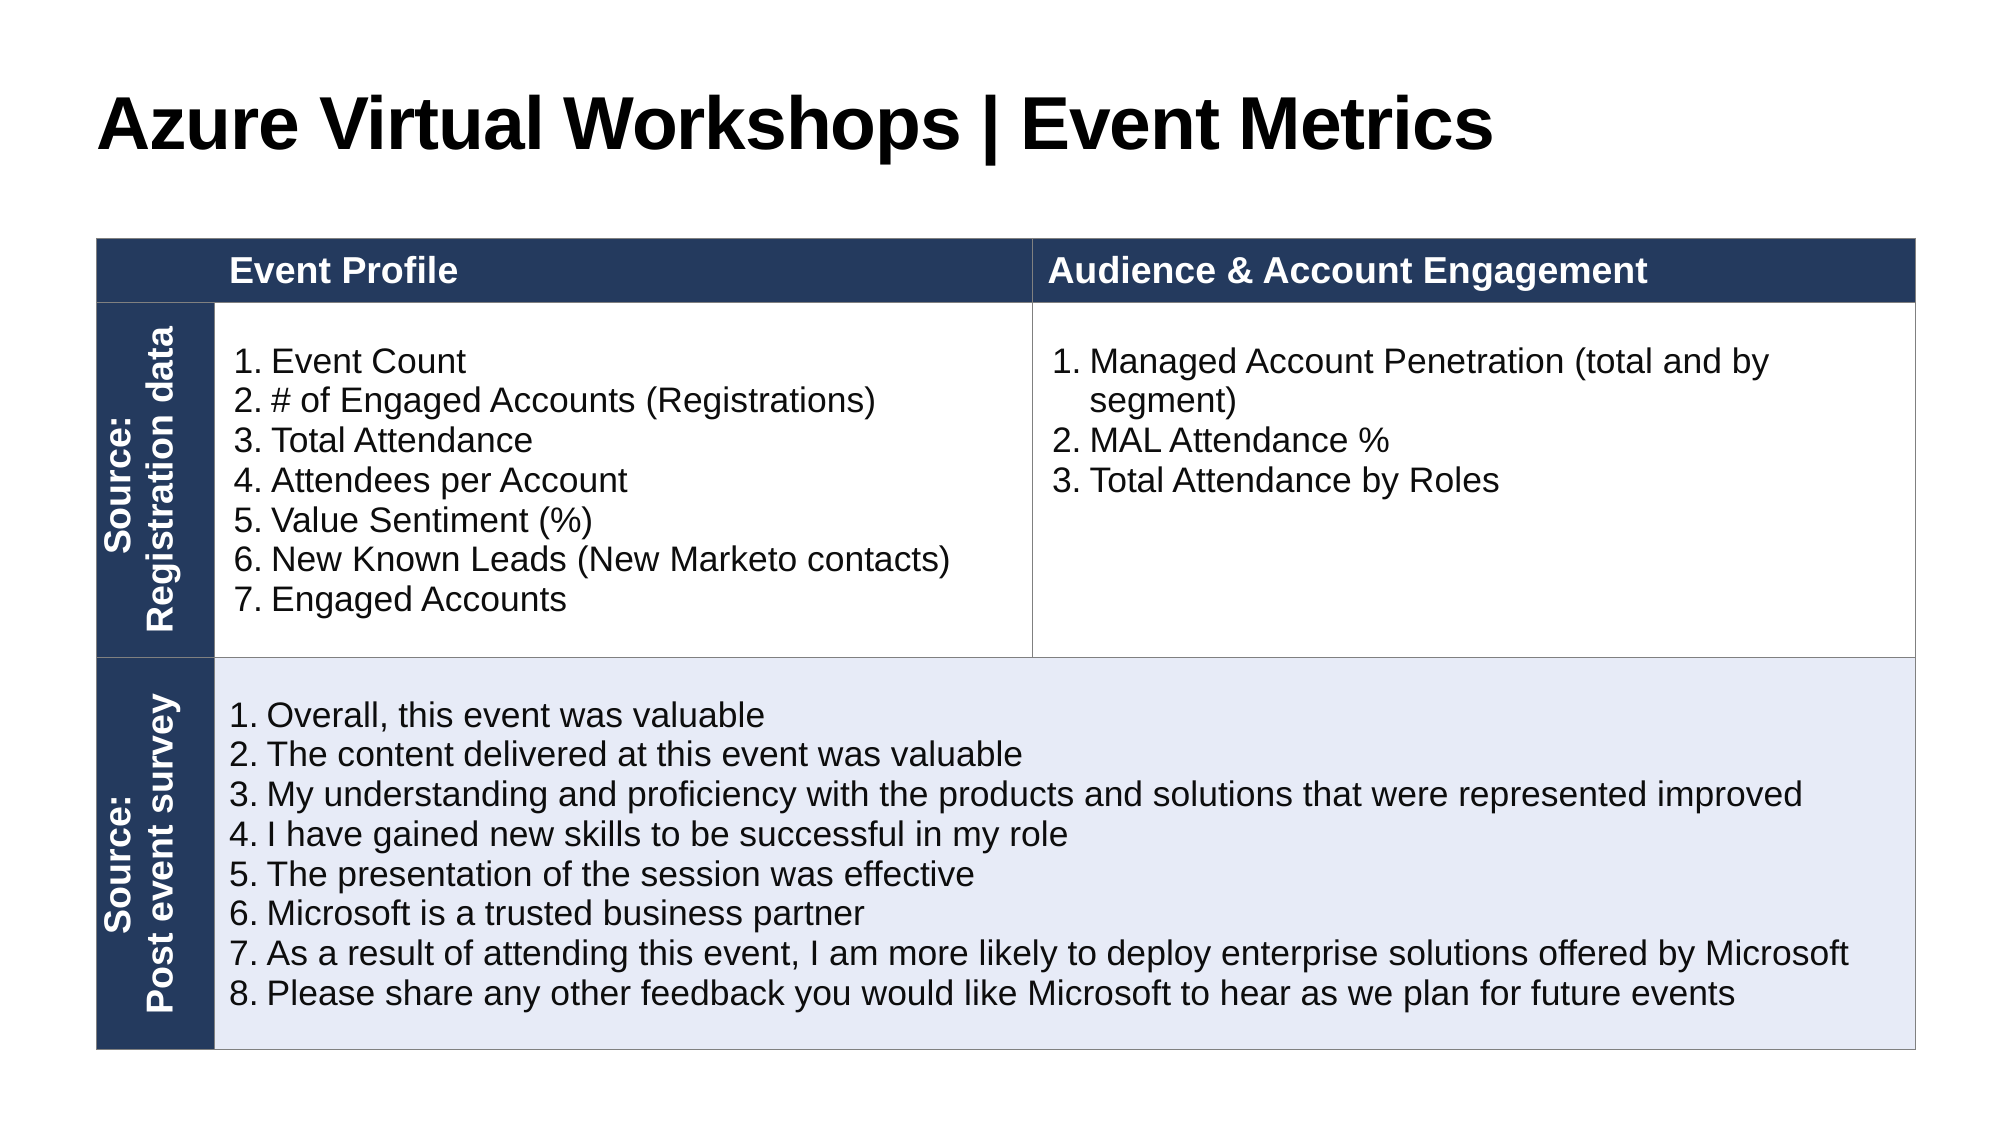

# Azure Virtual Workshops | Event Metrics
|  | Event Profile | Audience & Account Engagement |
| --- | --- | --- |
| Source: Registration data | Event Count # of Engaged Accounts (Registrations) Total Attendance Attendees per Account Value Sentiment (%) New Known Leads (New Marketo contacts) Engaged Accounts | Managed Account Penetration (total and by segment) MAL Attendance % Total Attendance by Roles |
| Source: Post event survey | Overall, this event was valuable The content delivered at this event was valuable My understanding and proficiency with the products and solutions that were represented improved I have gained new skills to be successful in my role The presentation of the session was effective Microsoft is a trusted business partner As a result of attending this event, I am more likely to deploy enterprise solutions offered by Microsoft Please share any other feedback you would like Microsoft to hear as we plan for future events |  |